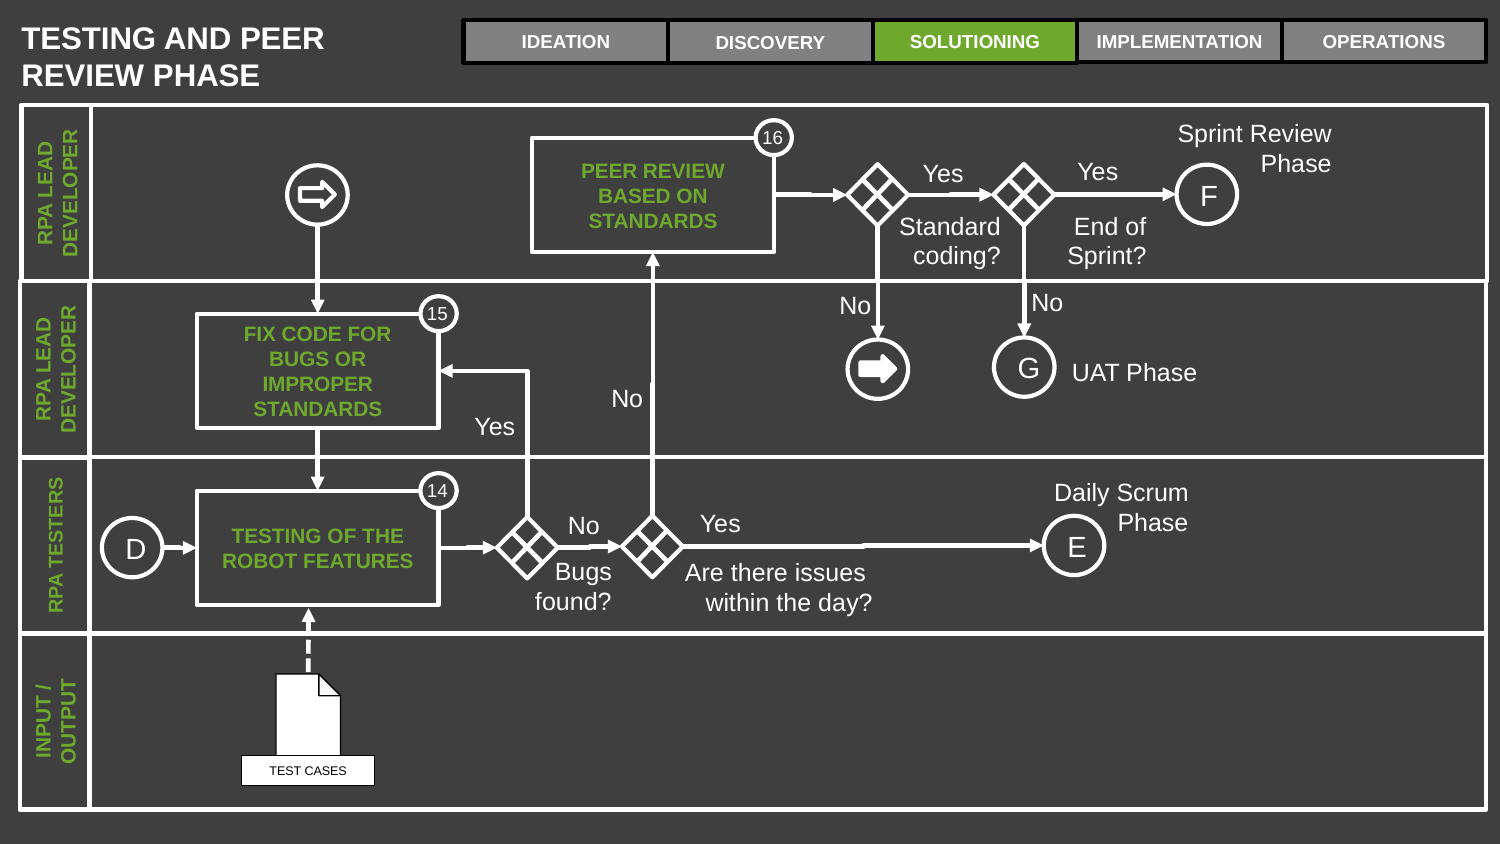

TESTING AND PEER
REVIEW PHASE
IMPLEMENTATION
OPERATIONS
IDEATION
SOLUTIONING
DISCOVERY

Sprint Review
Phase
16

PEER REVIEW BASED ON STANDARDS
Yes
Yes
RPA LEAD DEVELOPER

F

Standard
coding?
End of
Sprint?
No

No
15

FIX CODE FOR BUGS OR IMPROPER STANDARDS
RPA LEAD DEVELOPER
G

UAT Phase
No
Yes

Daily Scrum
Phase
14

TESTING OF THE ROBOT FEATURES
Yes
No
RPA TESTERS

E

D
Bugs
found?
Are there issues
within the day?

TEST CASES
INPUT / OUTPUT